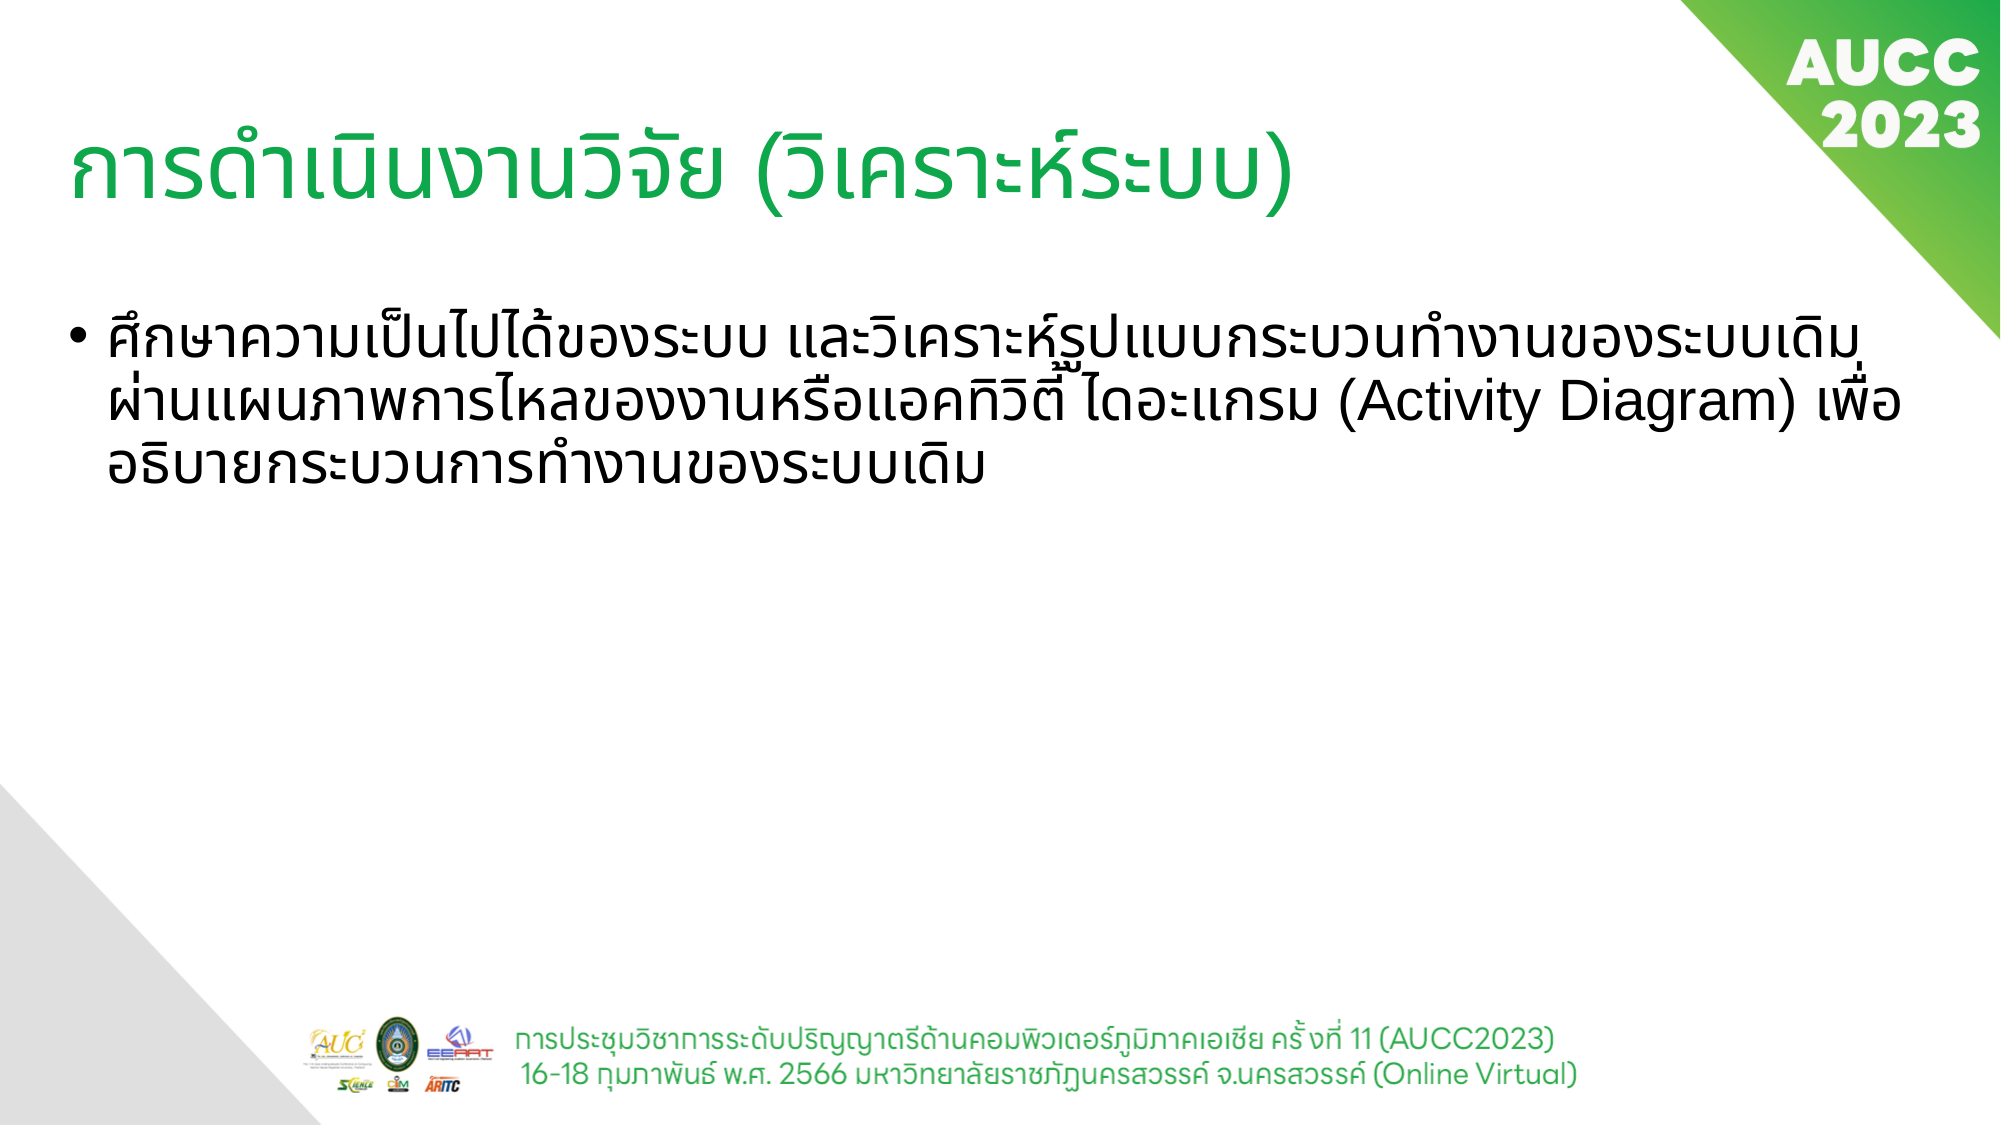

# การดำเนินงานวิจัย (วิเคราะห์ระบบ)
ศึกษาความเป็นไปได้ของระบบ และวิเคราะห์รูปแบบกระบวนทำงานของระบบเดิม ผ่านแผนภาพการไหลของงานหรือแอคทิวิตี้ ไดอะแกรม (Activity Diagram) เพื่ออธิบายกระบวนการทำงานของระบบเดิม